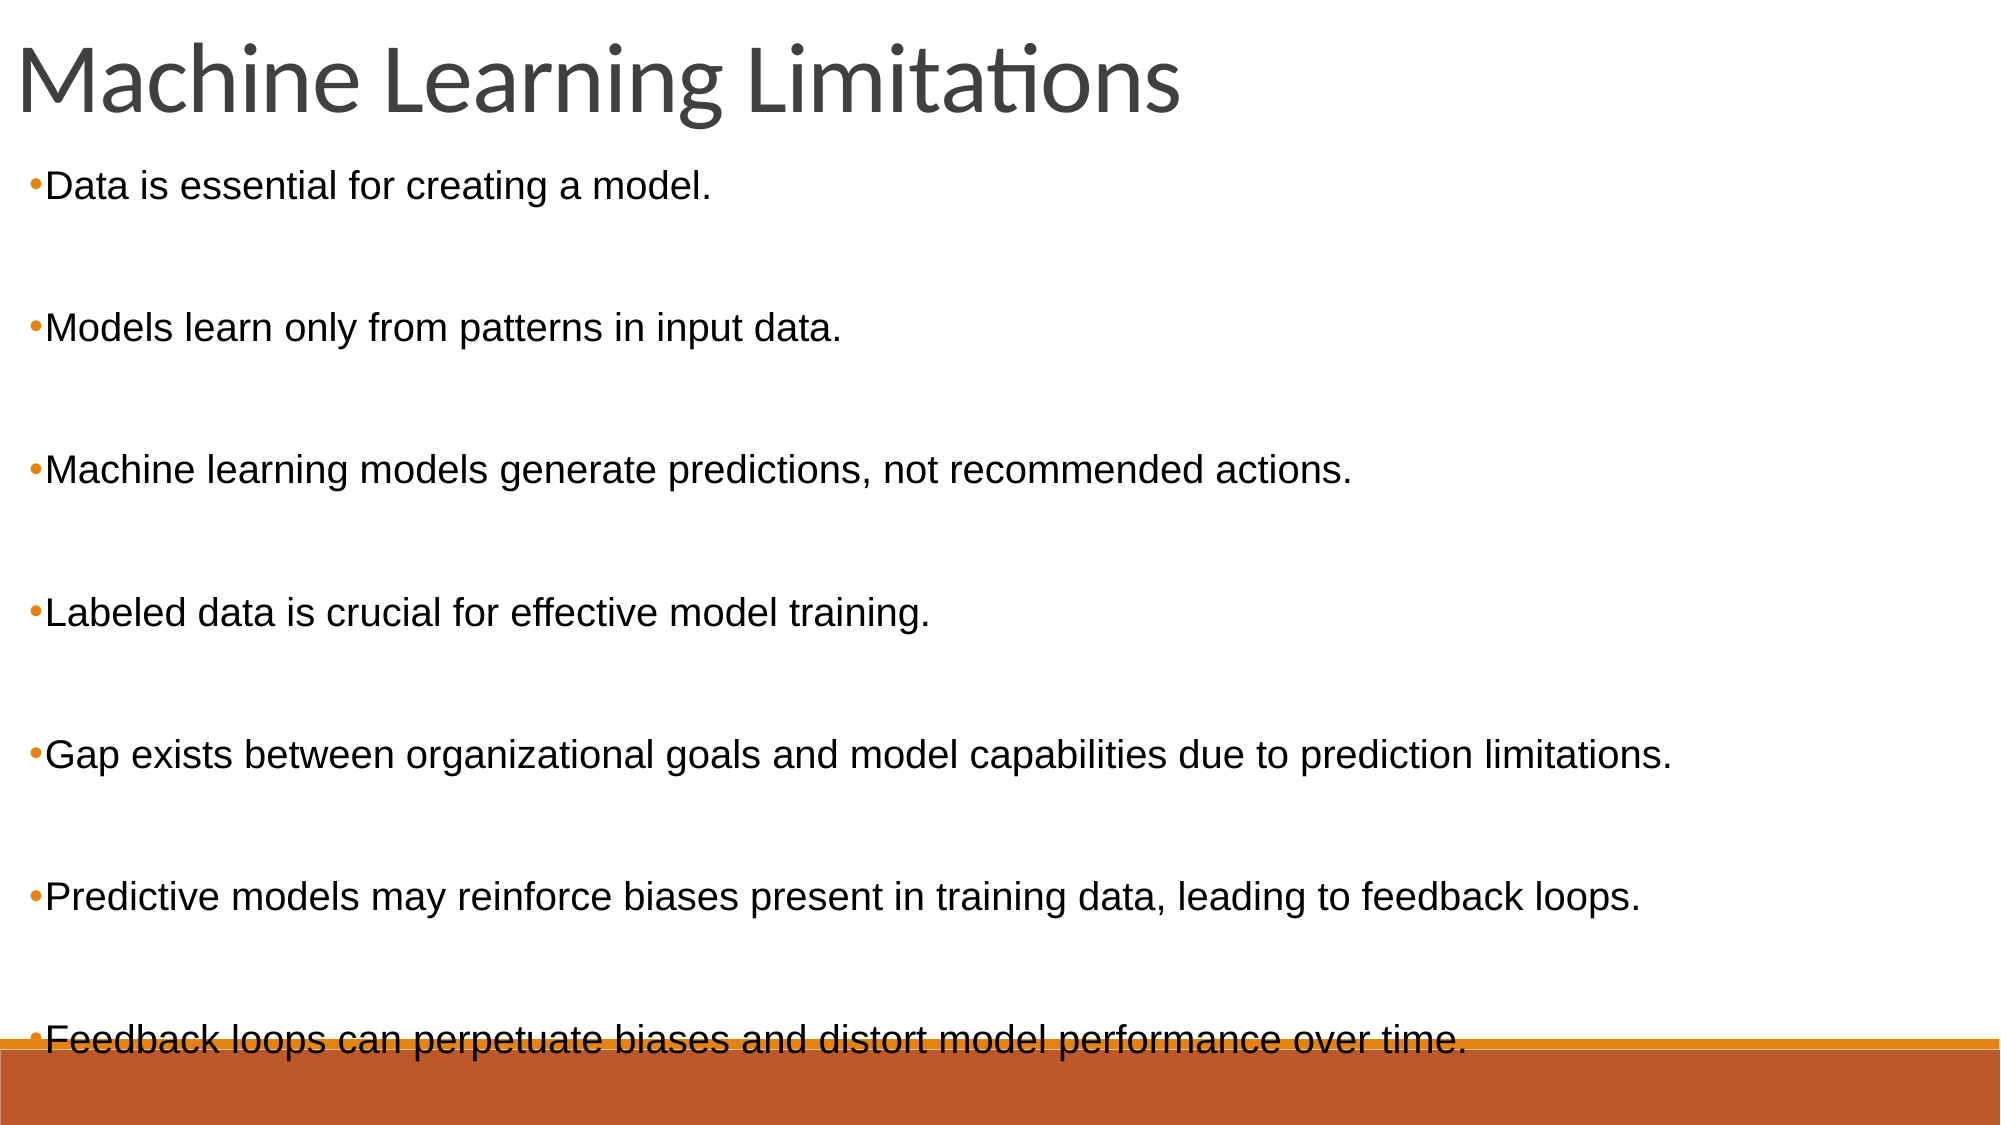

Machine Learning Limitations
Data is essential for creating a model.

Models learn only from patterns in input data.

Machine learning models generate predictions, not recommended actions.

Labeled data is crucial for effective model training.

Gap exists between organizational goals and model capabilities due to prediction limitations.

Predictive models may reinforce biases present in training data, leading to feedback loops.

Feedback loops can perpetuate biases and distort model performance over time.